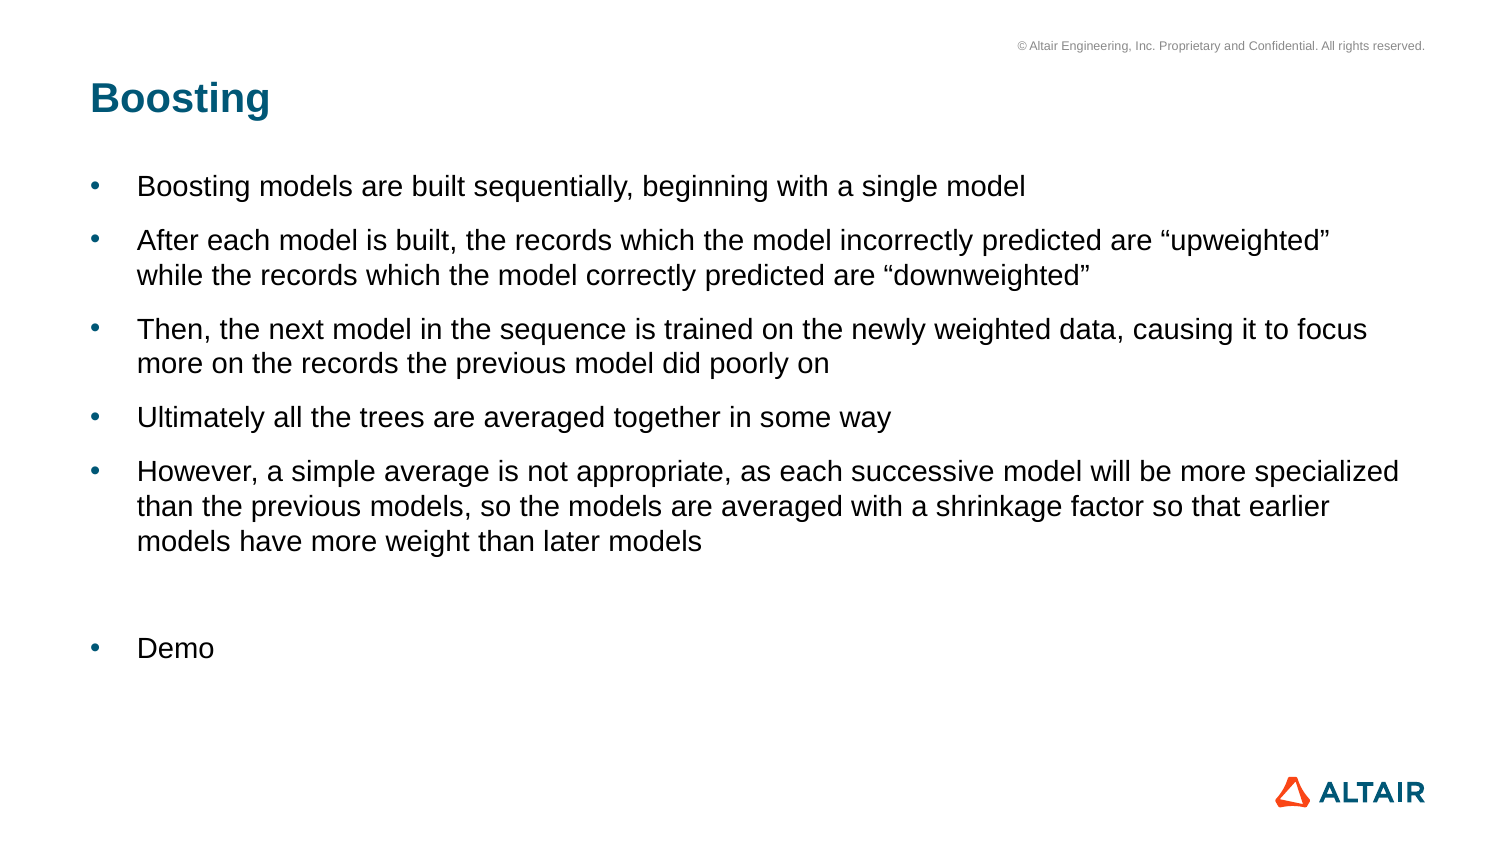

# Boosting

Boosting models are built sequentially, beginning with a single model
After each model is built, the records which the model incorrectly predicted are “upweighted” while the records which the model correctly predicted are “downweighted”
Then, the next model in the sequence is trained on the newly weighted data, causing it to focus more on the records the previous model did poorly on
Ultimately all the trees are averaged together in some way
However, a simple average is not appropriate, as each successive model will be more specialized than the previous models, so the models are averaged with a shrinkage factor so that earlier models have more weight than later models

Demo